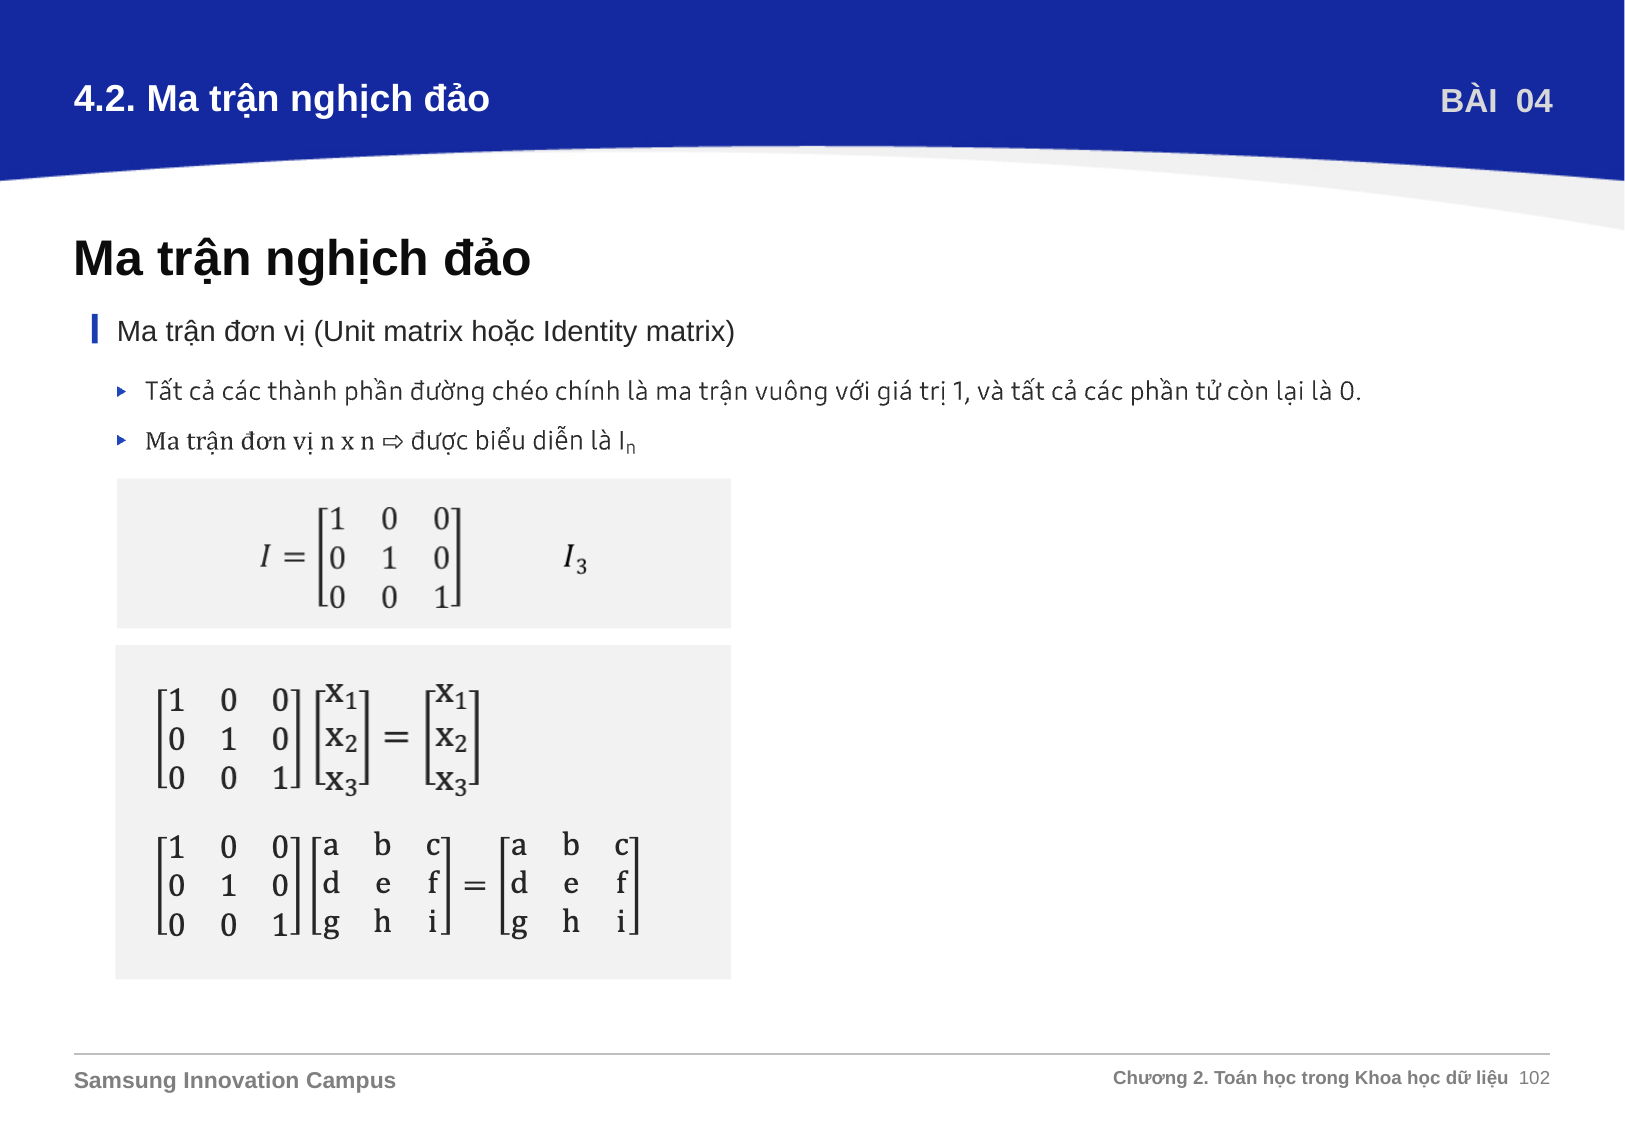

4.2. Ma trận nghịch đảo
BÀI  04
Ma trận nghịch đảo
Ma trận đơn vị (Unit matrix hoặc Identity matrix)